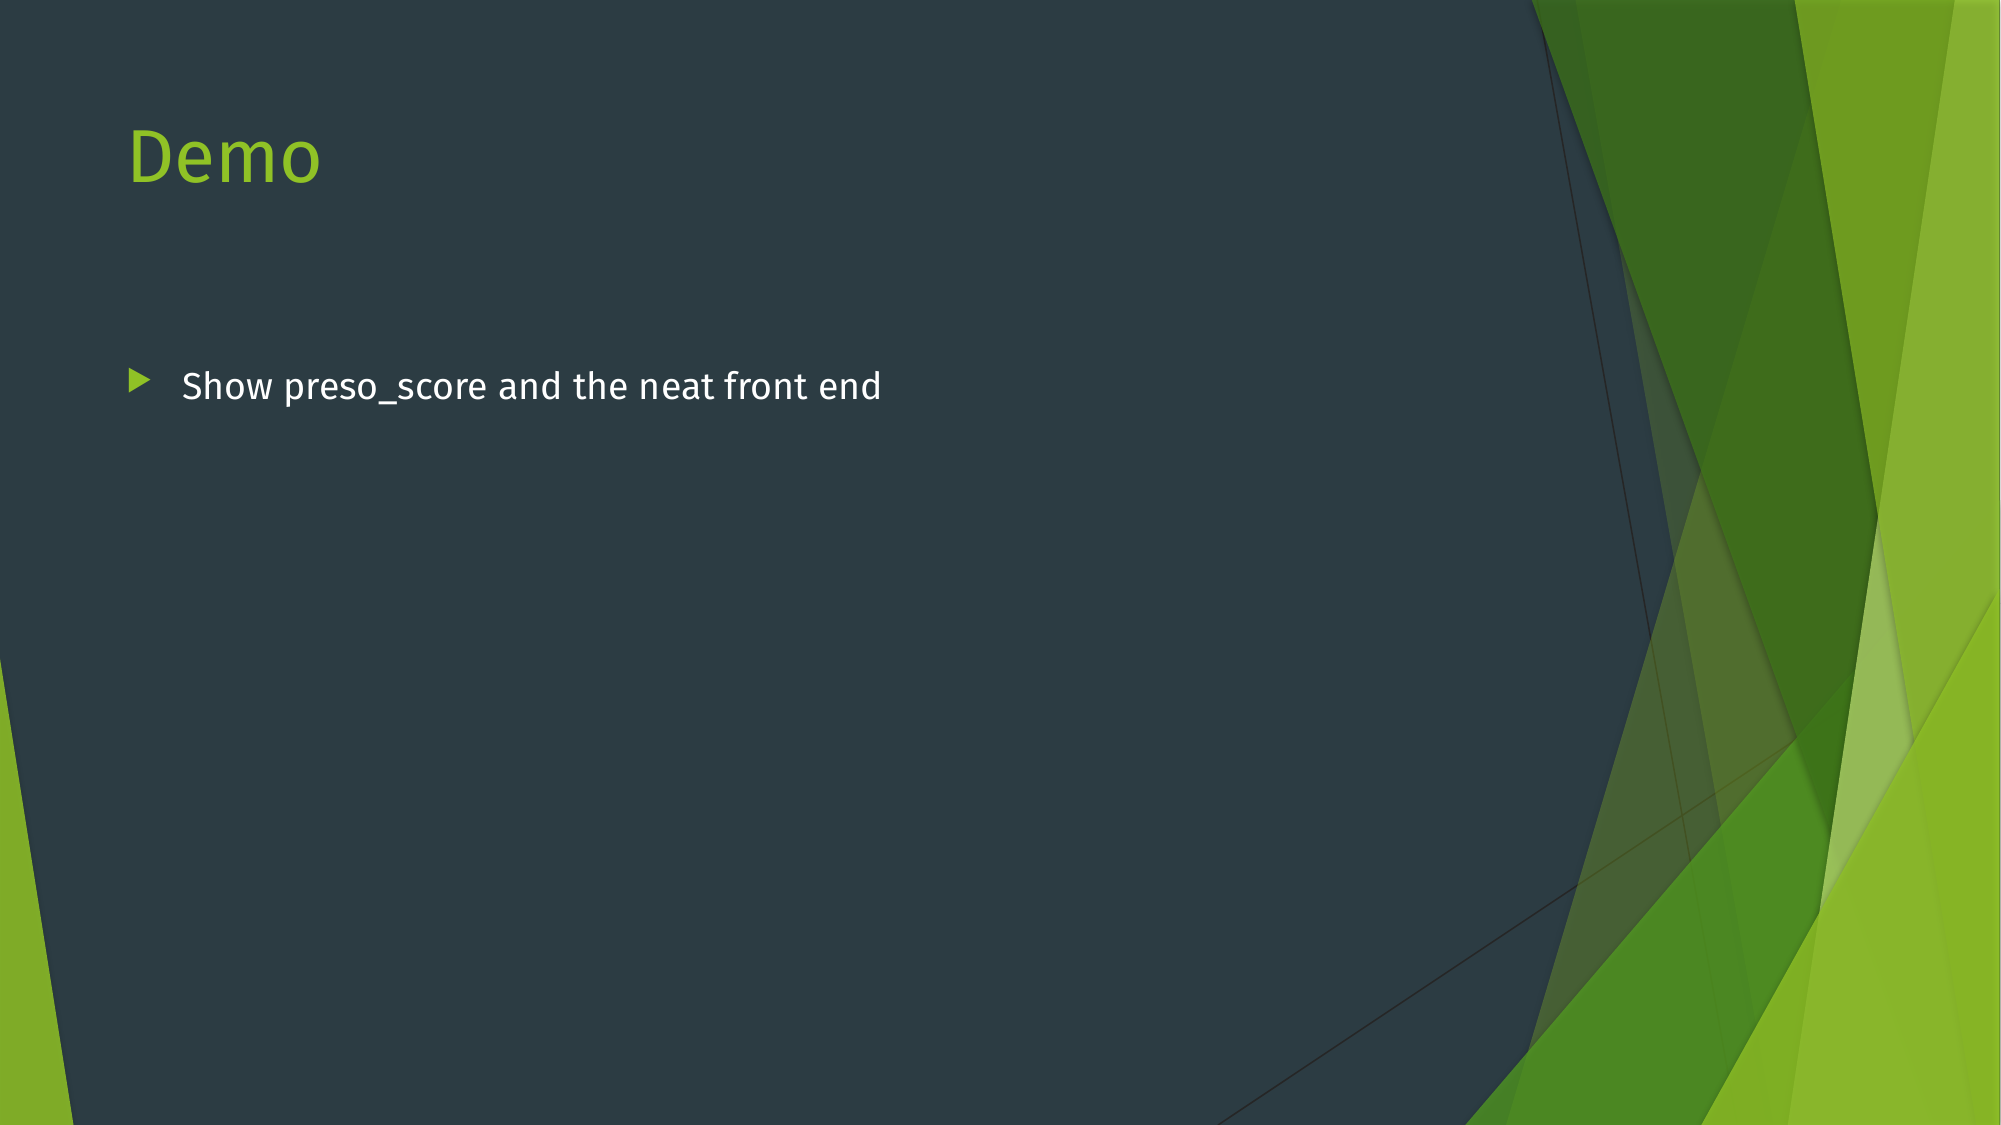

# Demo
Show preso_score and the neat front end